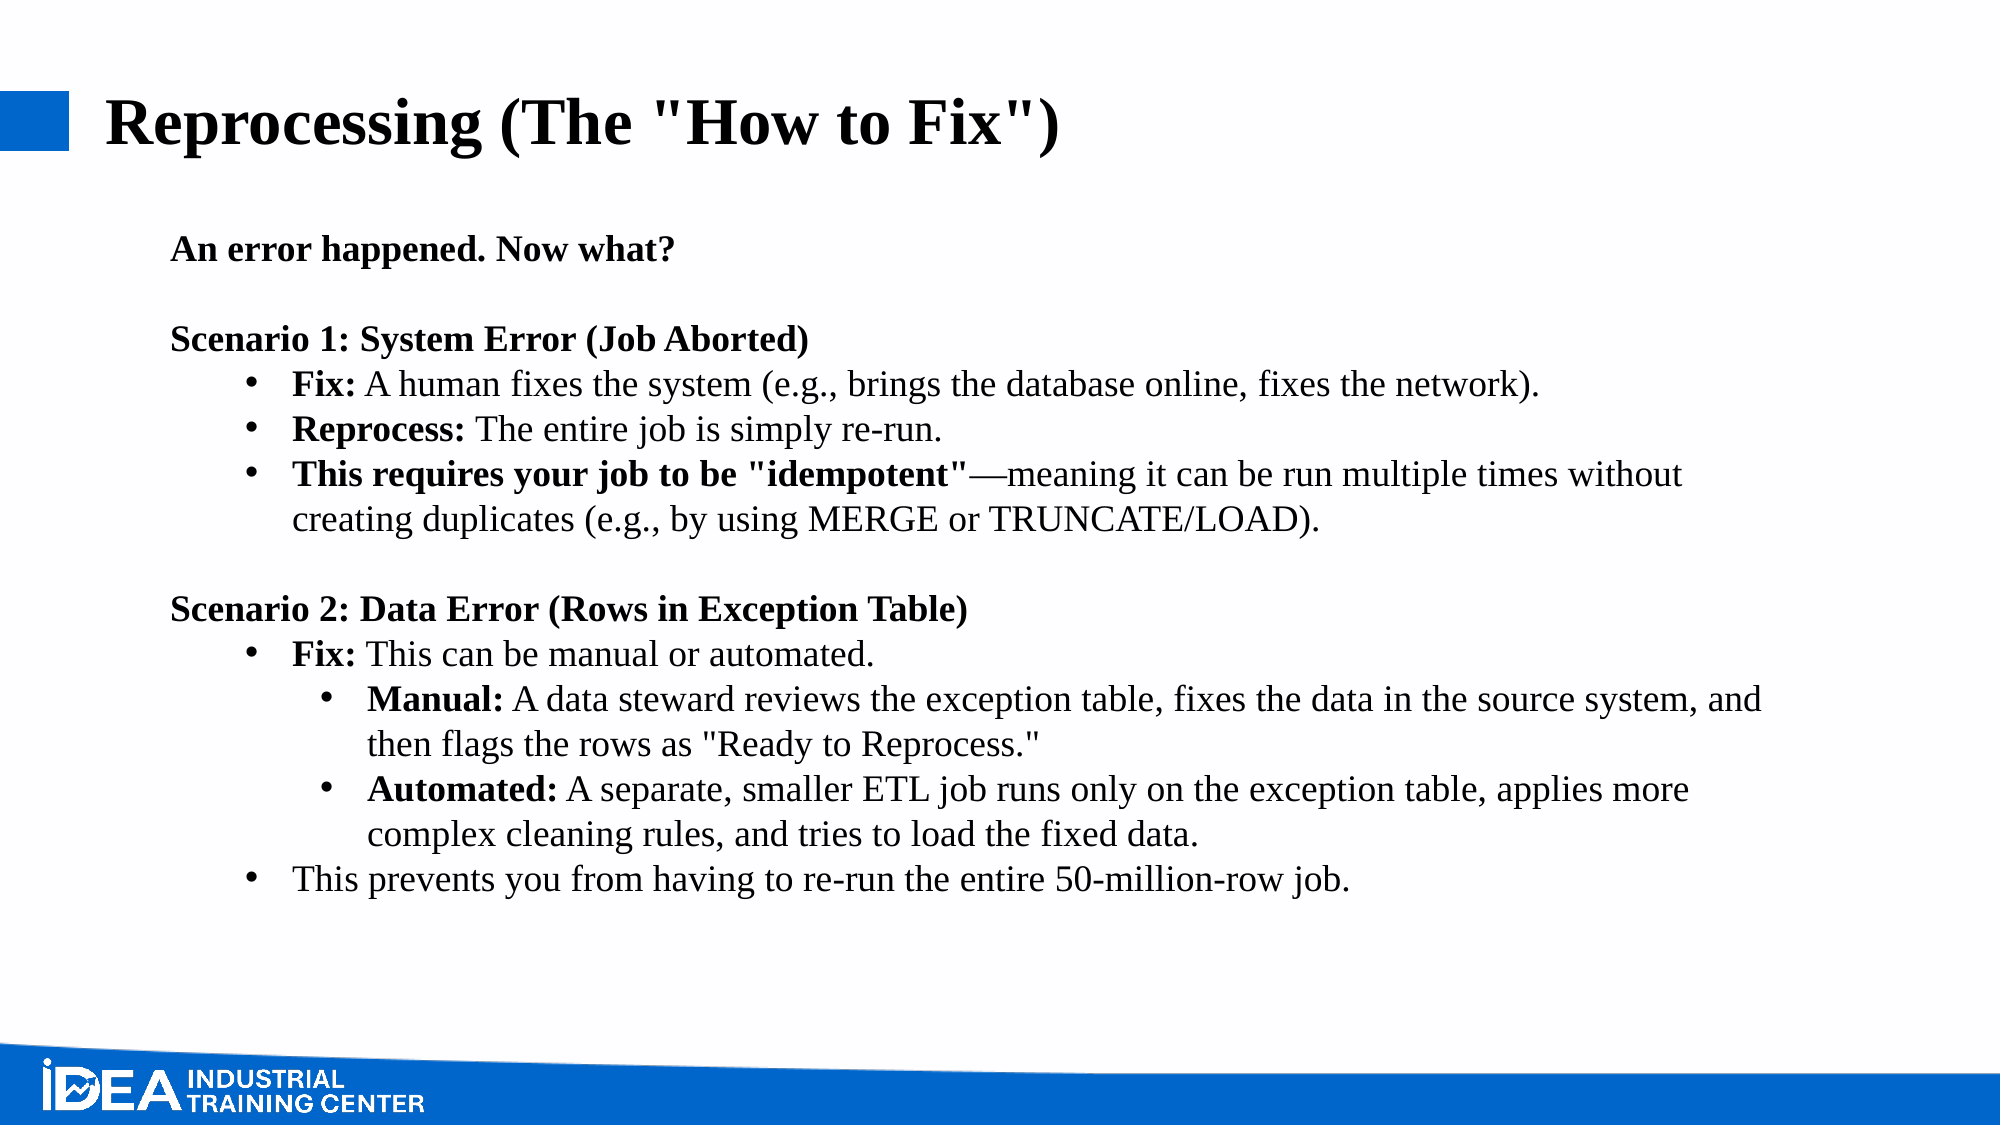

# Reprocessing (The "How to Fix")
An error happened. Now what?

Scenario 1: System Error (Job Aborted)
Fix: A human fixes the system (e.g., brings the database online, fixes the network).
Reprocess: The entire job is simply re-run.
This requires your job to be "idempotent"—meaning it can be run multiple times without creating duplicates (e.g., by using MERGE or TRUNCATE/LOAD).

Scenario 2: Data Error (Rows in Exception Table)
Fix: This can be manual or automated.
Manual: A data steward reviews the exception table, fixes the data in the source system, and then flags the rows as "Ready to Reprocess."
Automated: A separate, smaller ETL job runs only on the exception table, applies more complex cleaning rules, and tries to load the fixed data.
This prevents you from having to re-run the entire 50-million-row job.